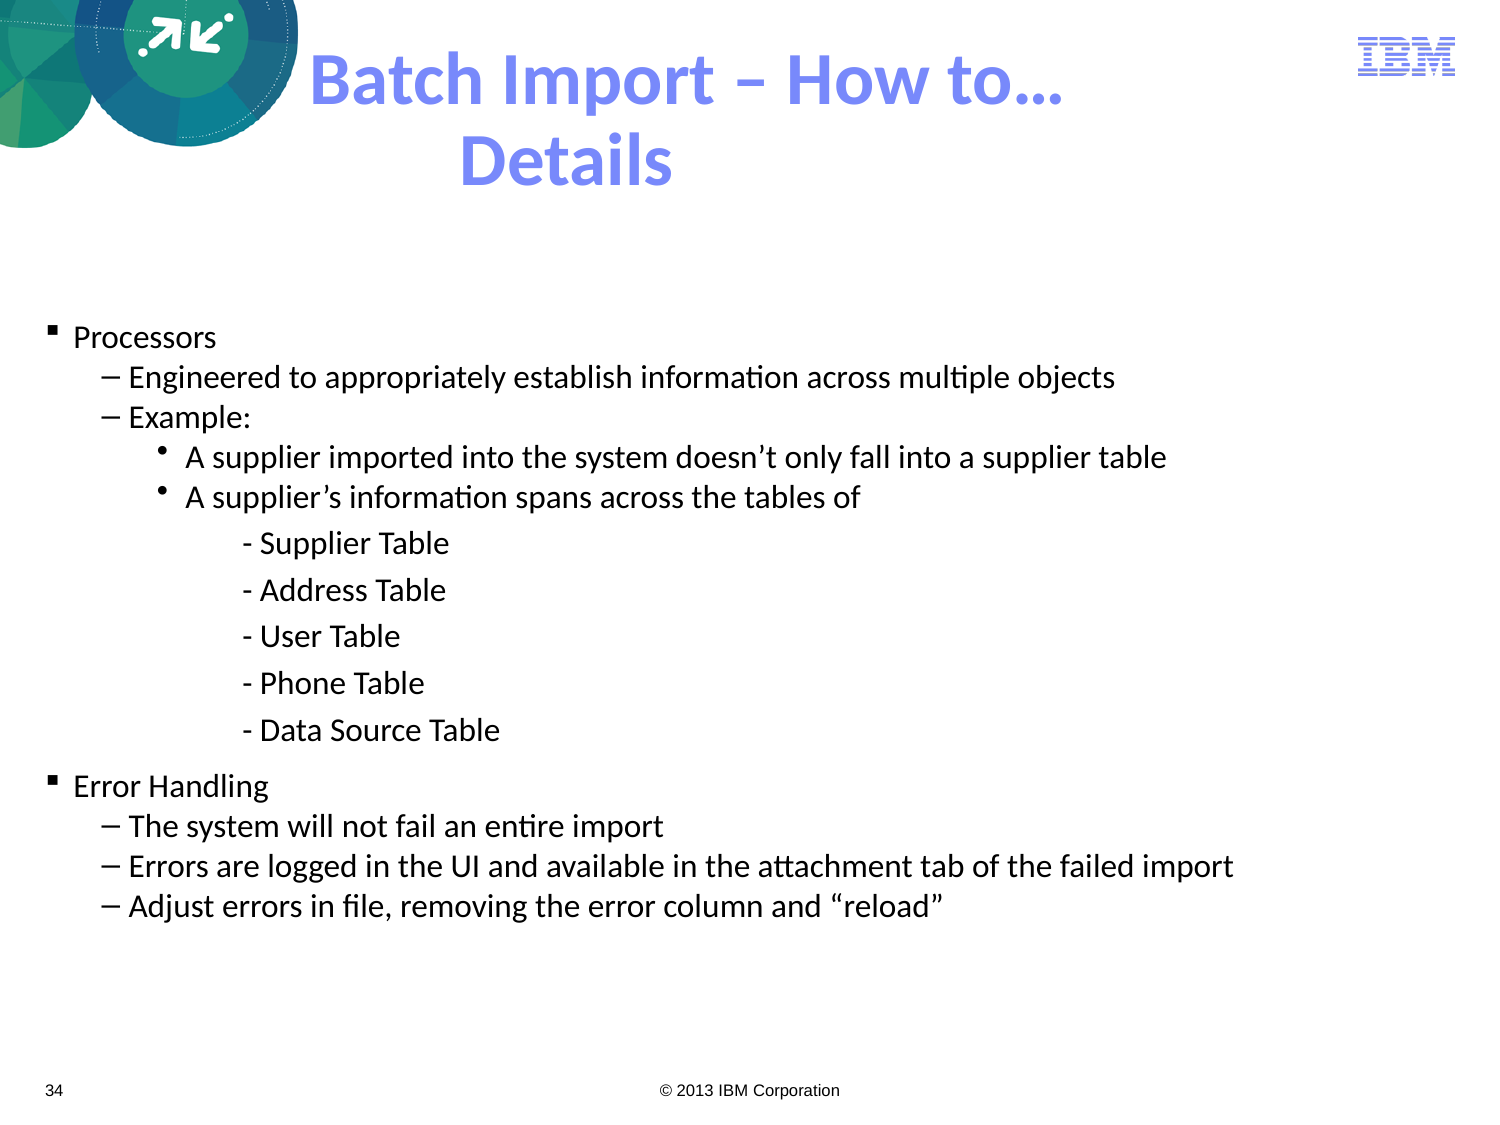

# Batch Import – How to… Details
Processors
Engineered to appropriately establish information across multiple objects
Example:
A supplier imported into the system doesn’t only fall into a supplier table
A supplier’s information spans across the tables of
- Supplier Table
- Address Table
- User Table
- Phone Table
- Data Source Table
Error Handling
The system will not fail an entire import
Errors are logged in the UI and available in the attachment tab of the failed import
Adjust errors in file, removing the error column and “reload”
34